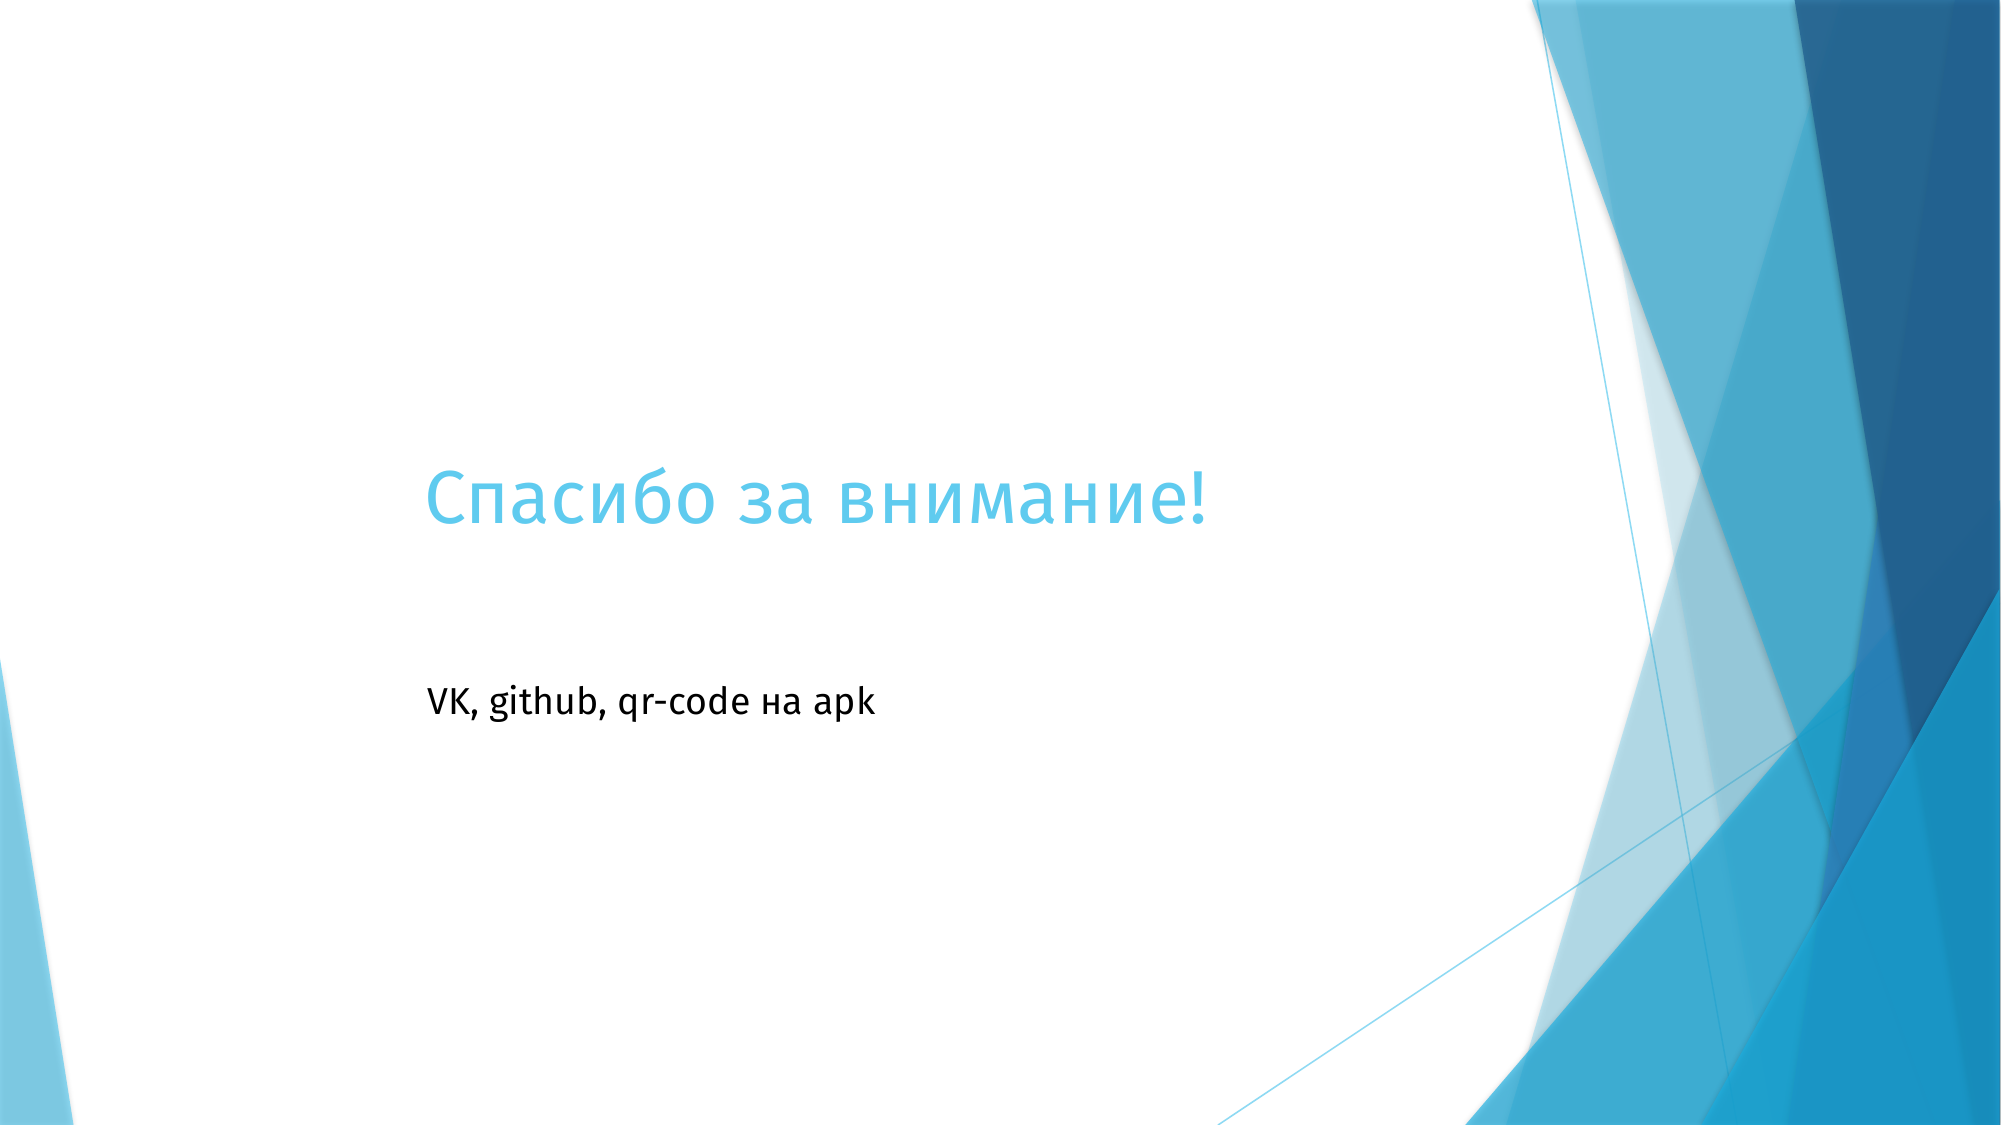

# Спасибо за внимание!
VK, github, qr-code на apk